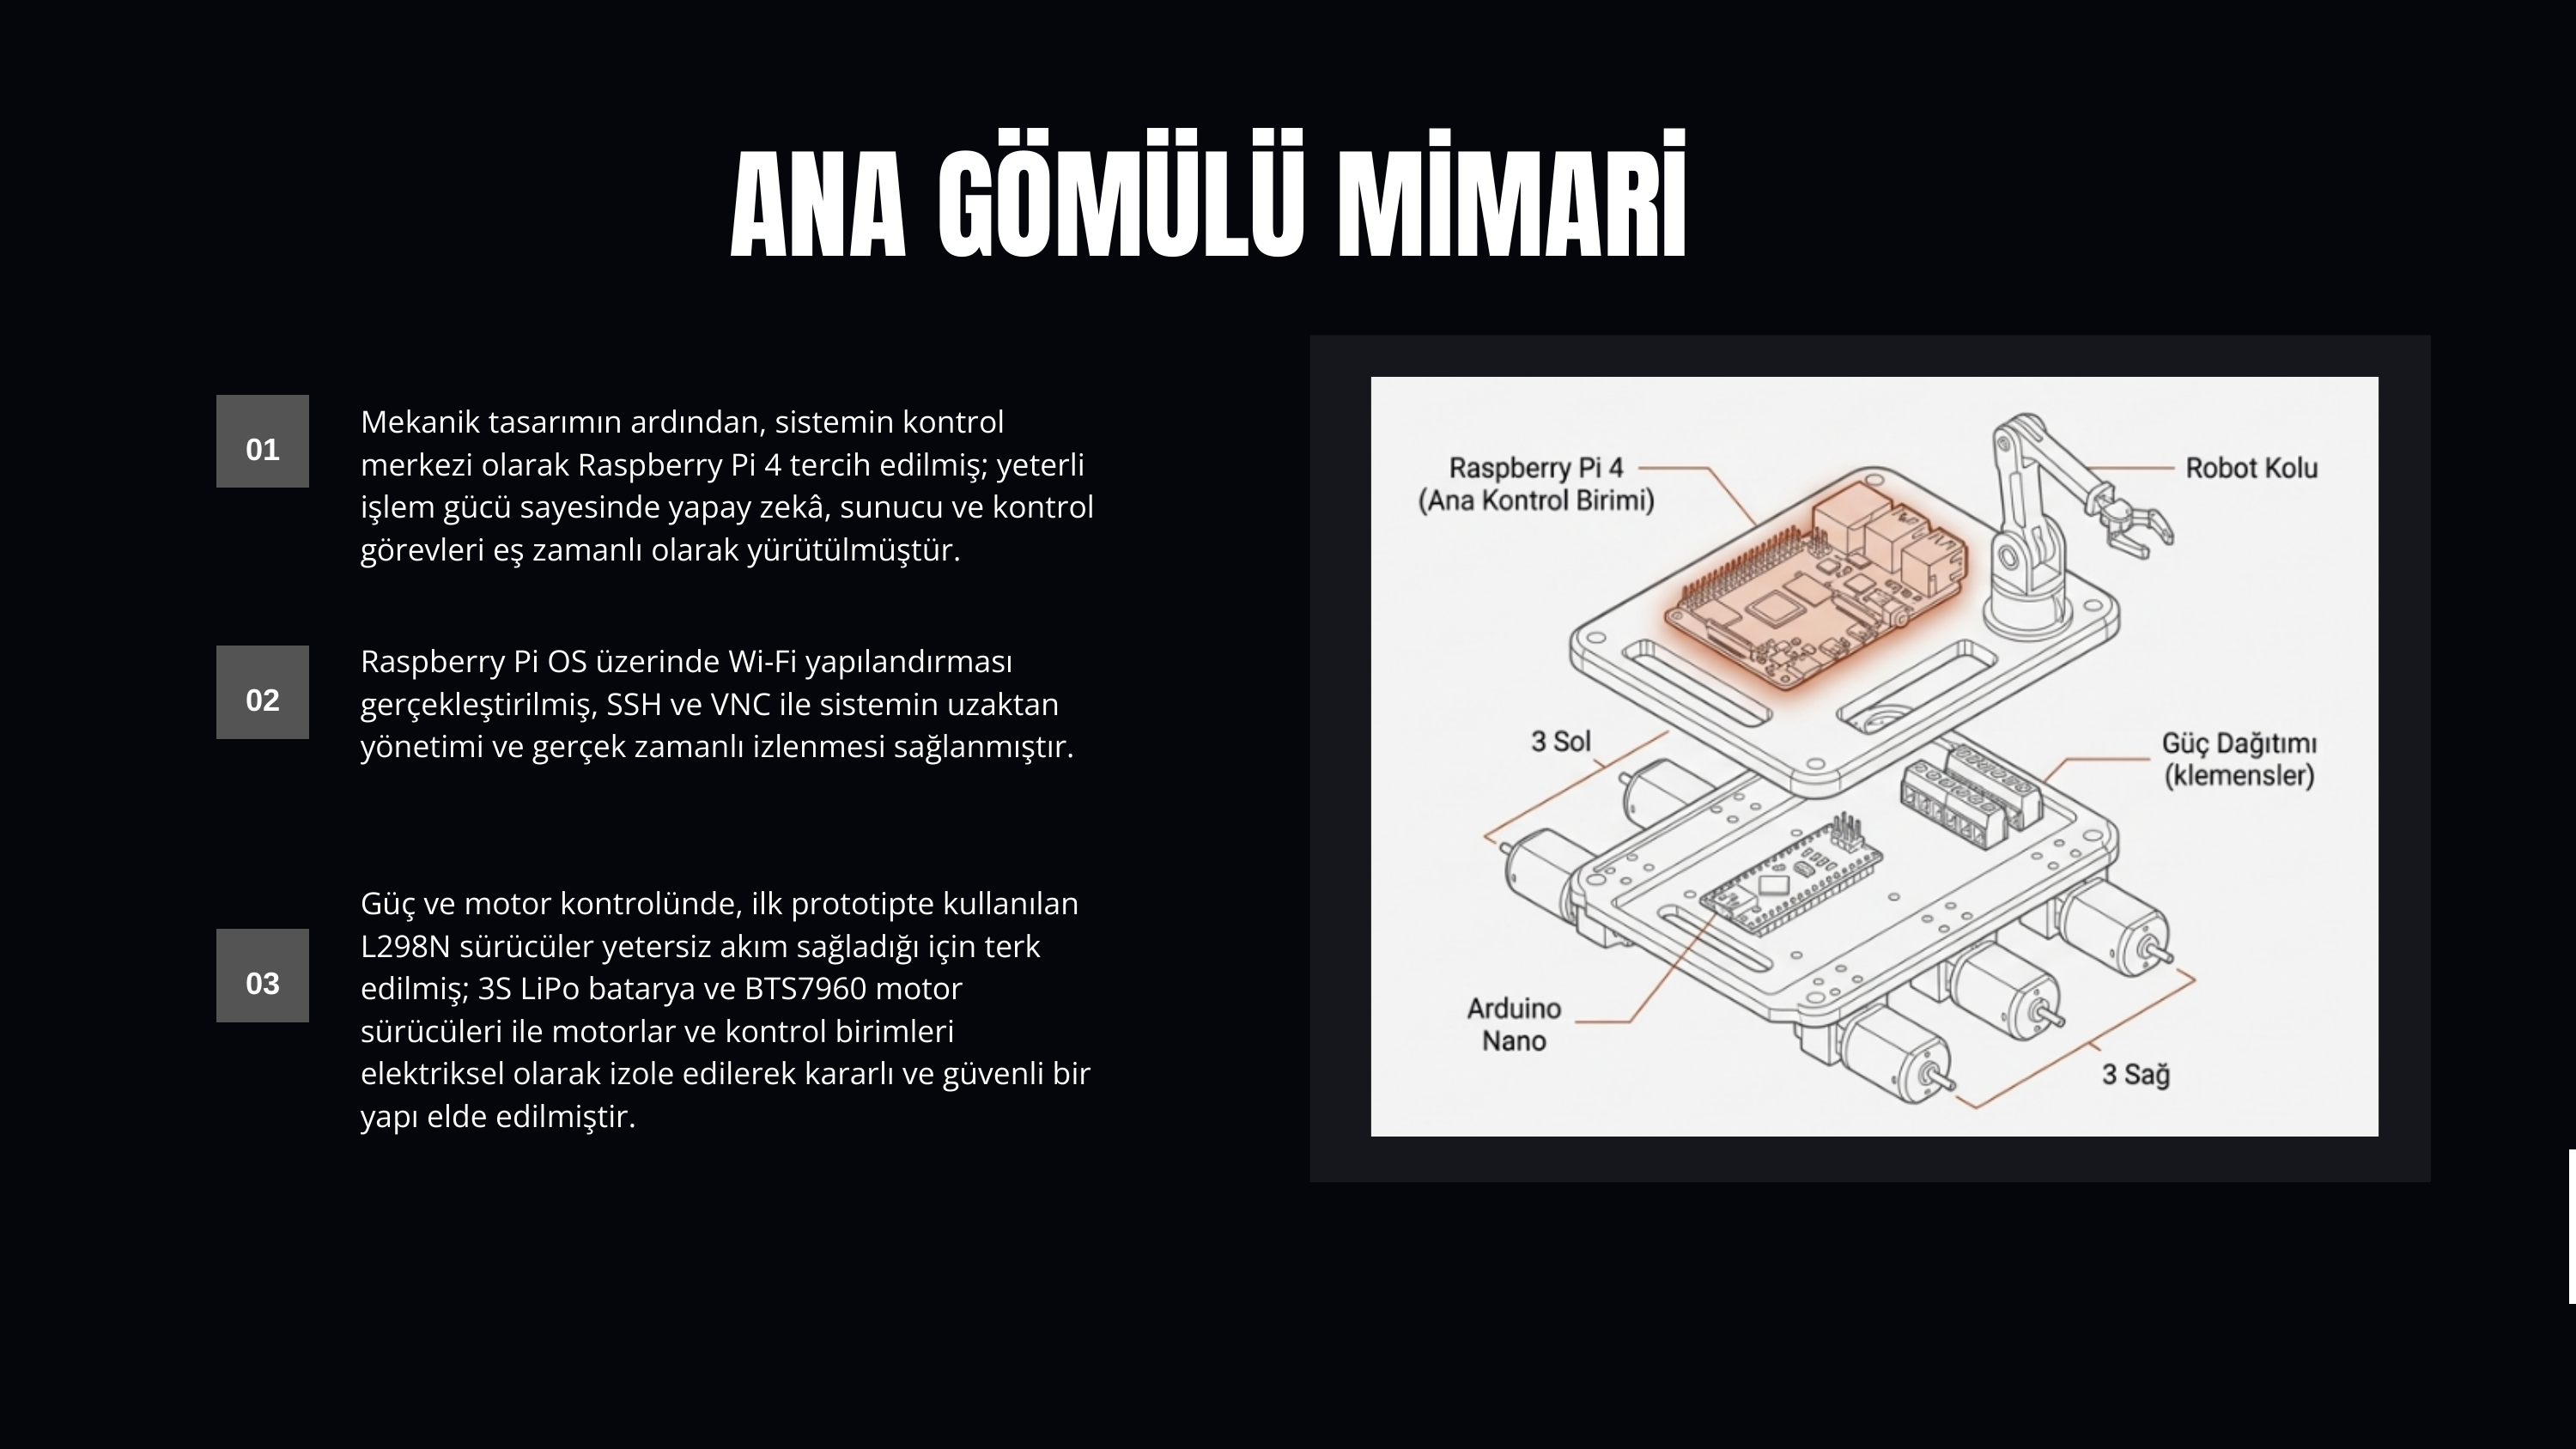

ANA GÖMÜLÜ MİMARİ

Mekanik tasarımın ardından, sistemin kontrol merkezi olarak Raspberry Pi 4 tercih edilmiş; yeterli işlem gücü sayesinde yapay zekâ, sunucu ve kontrol görevleri eş zamanlı olarak yürütülmüştür.
01
Raspberry Pi OS üzerinde Wi-Fi yapılandırması gerçekleştirilmiş, SSH ve VNC ile sistemin uzaktan yönetimi ve gerçek zamanlı izlenmesi sağlanmıştır.

02
Güç ve motor kontrolünde, ilk prototipte kullanılan L298N sürücüler yetersiz akım sağladığı için terk edilmiş; 3S LiPo batarya ve BTS7960 motor sürücüleri ile motorlar ve kontrol birimleri elektriksel olarak izole edilerek kararlı ve güvenli bir yapı elde edilmiştir.

03